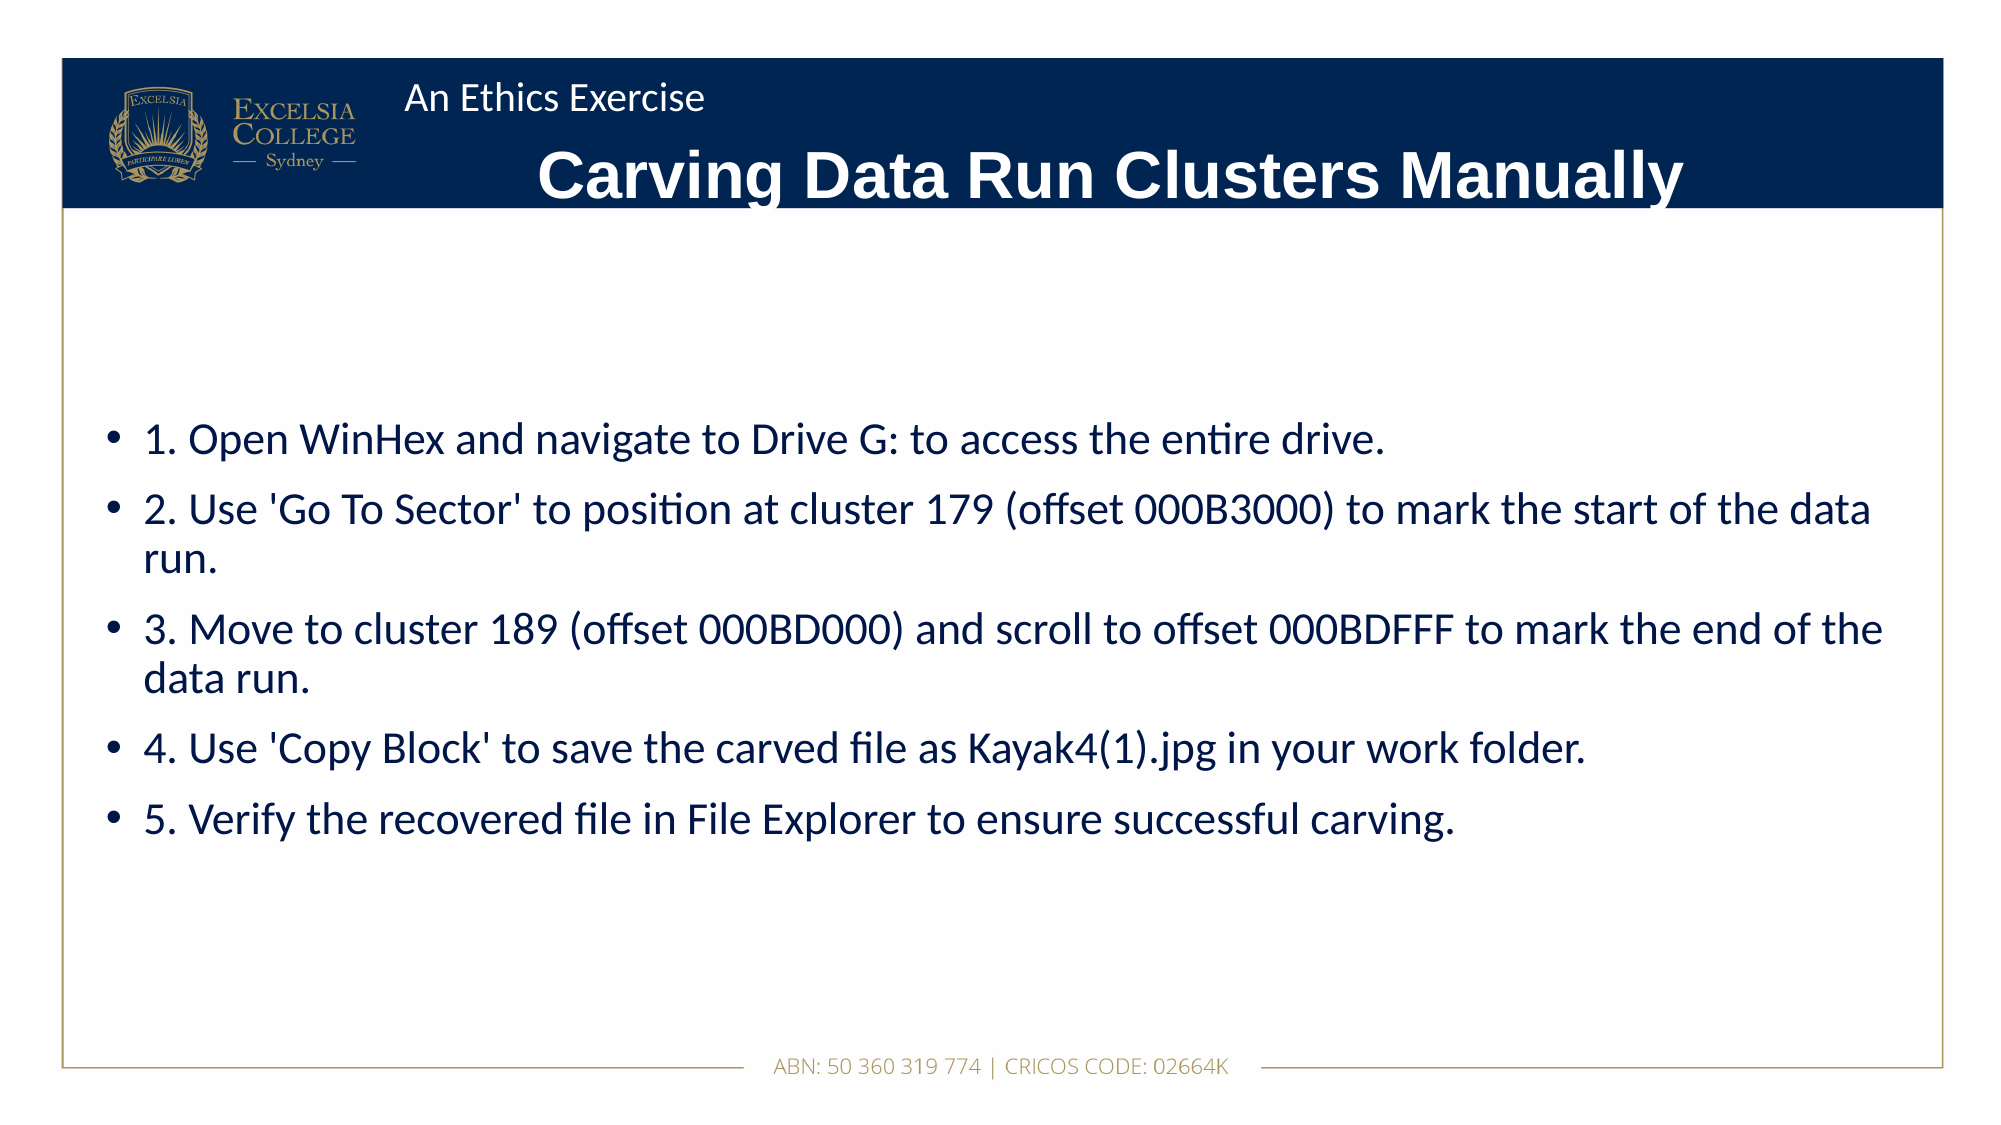

# An Ethics Exercise
Carving Data Run Clusters Manually
1. Open WinHex and navigate to Drive G: to access the entire drive.
2. Use 'Go To Sector' to position at cluster 179 (offset 000B3000) to mark the start of the data run.
3. Move to cluster 189 (offset 000BD000) and scroll to offset 000BDFFF to mark the end of the data run.
4. Use 'Copy Block' to save the carved file as Kayak4(1).jpg in your work folder.
5. Verify the recovered file in File Explorer to ensure successful carving.